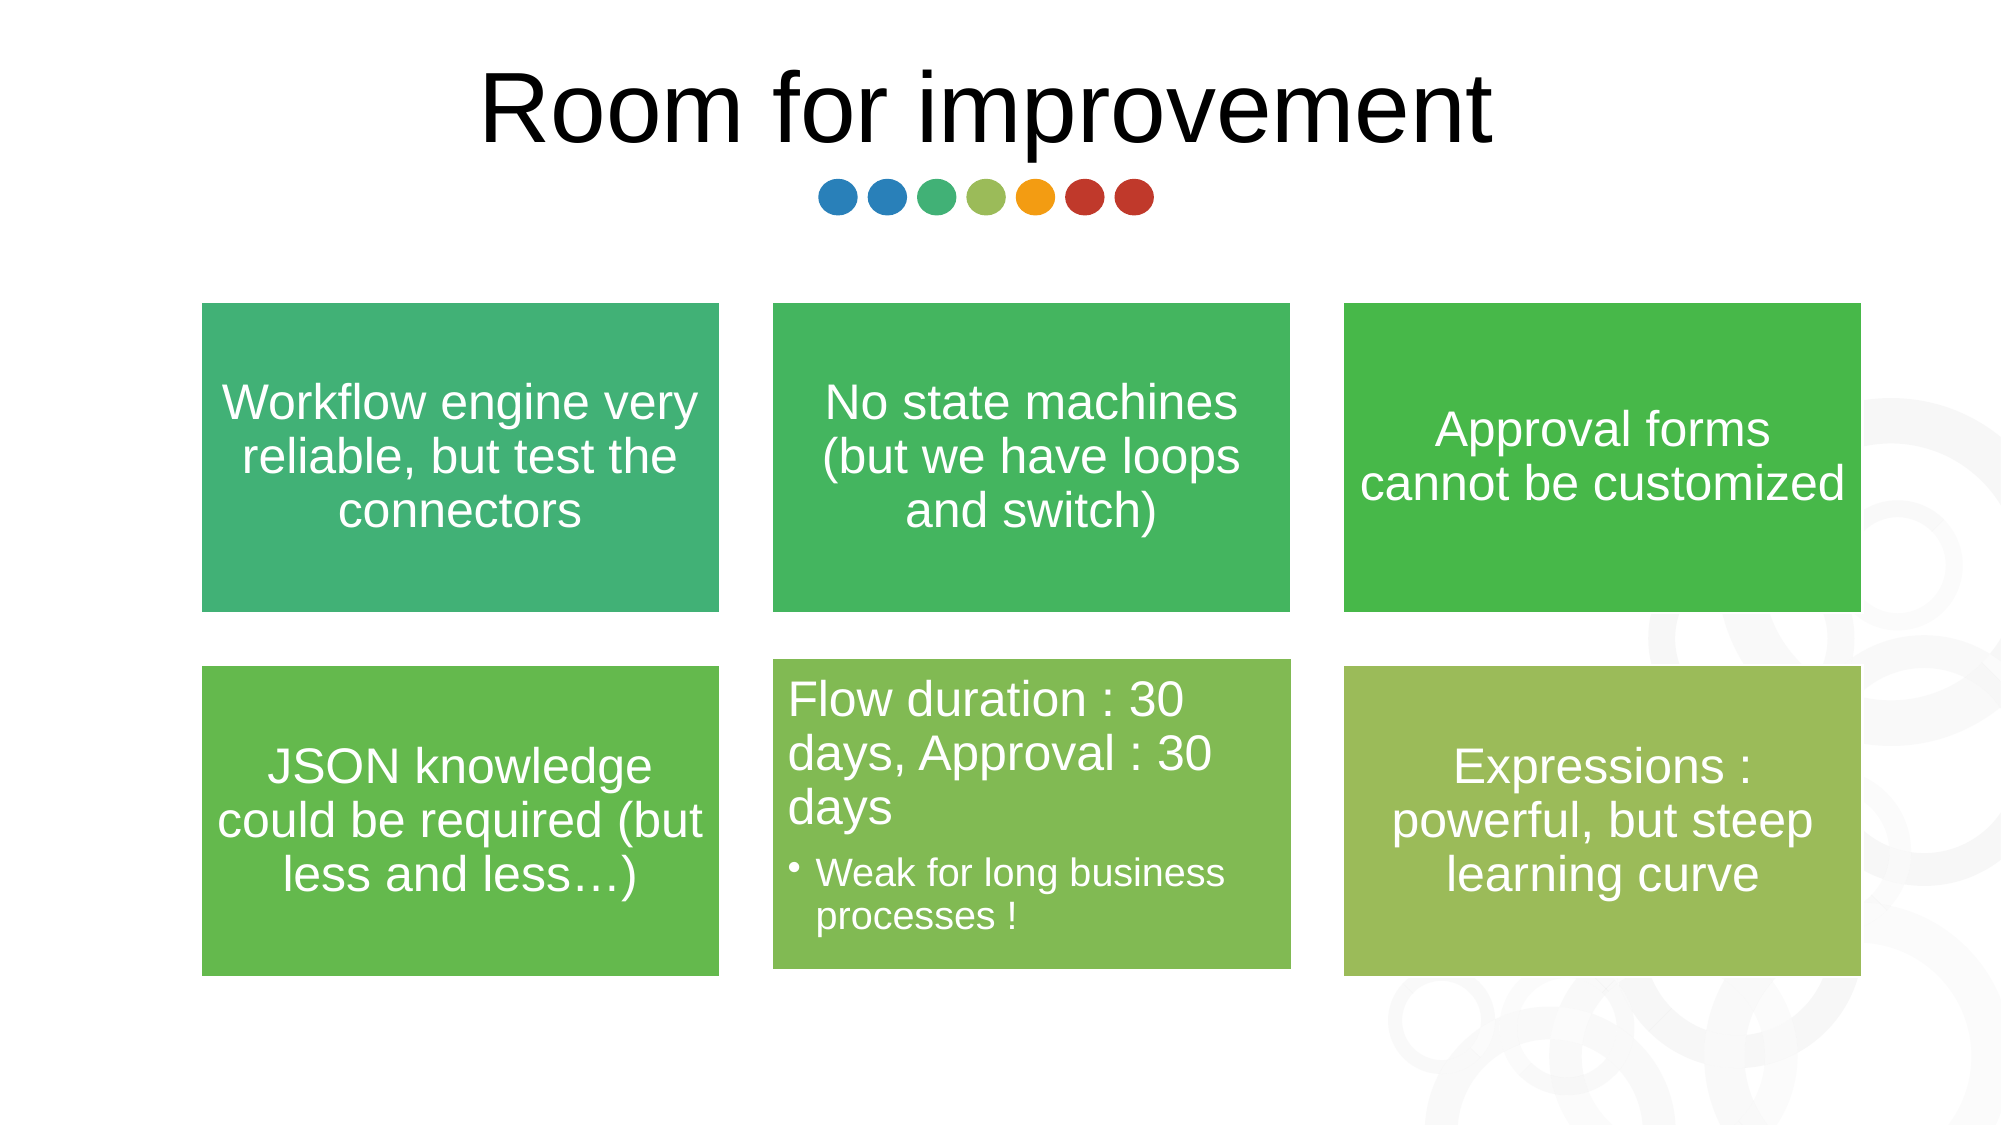

# Room for improvement
Workflow engine very reliable, but test the connectors
No state machines (but we have loops and switch)
Approval forms cannot be customized
JSON knowledge could be required (but less and less…)
Flow duration : 30 days, Approval : 30 days
Weak for long business processes !
Expressions : powerful, but steep learning curve